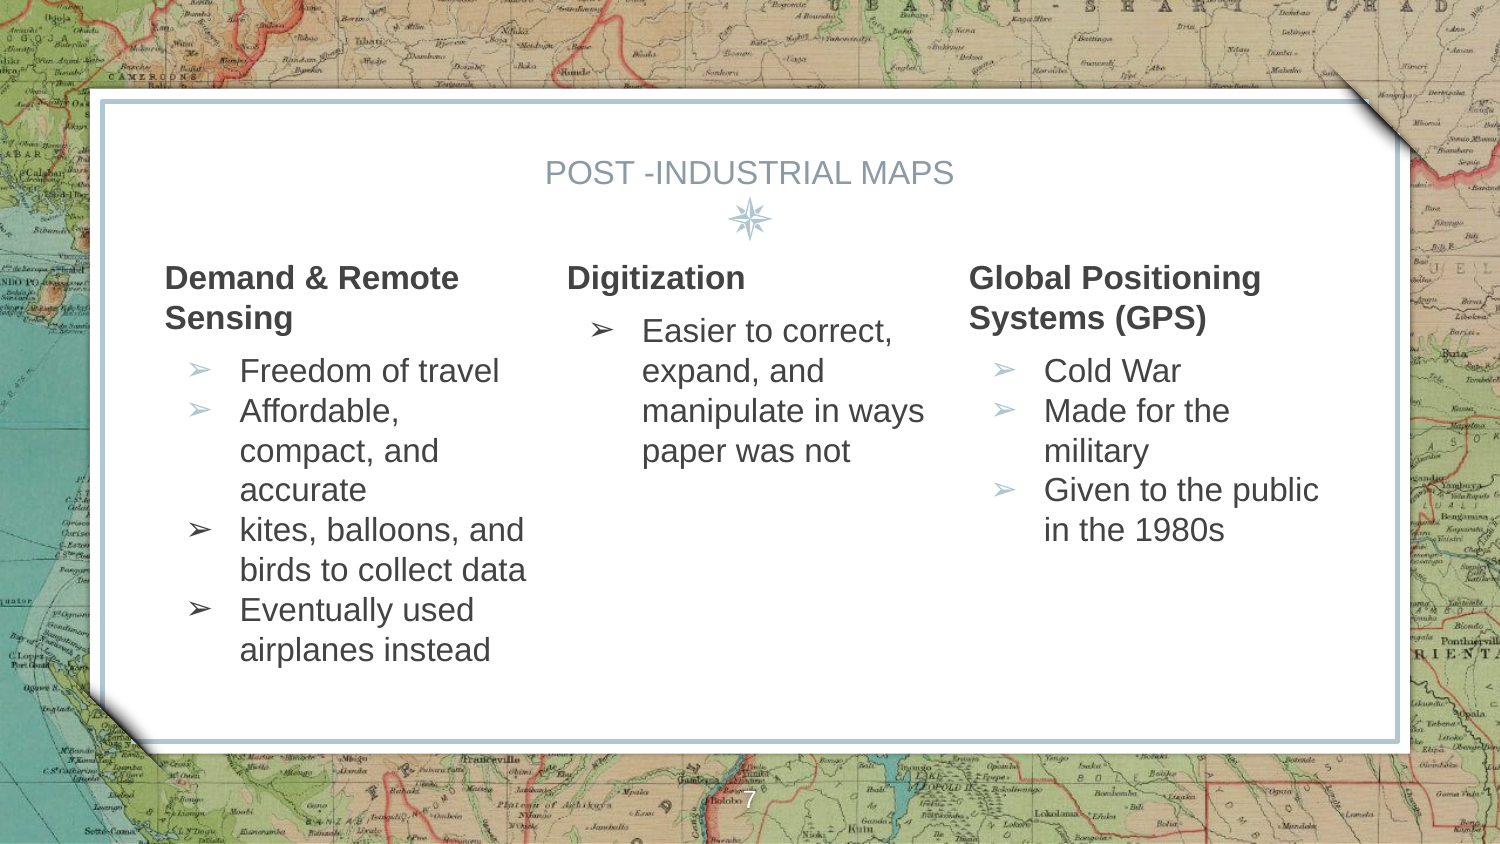

# POST -INDUSTRIAL MAPS
Demand & Remote Sensing
Freedom of travel
Affordable, compact, and accurate
kites, balloons, and birds to collect data
Eventually used airplanes instead
Digitization
Easier to correct, expand, and manipulate in ways paper was not
Global Positioning Systems (GPS)
Cold War
Made for the military
Given to the public in the 1980s

7